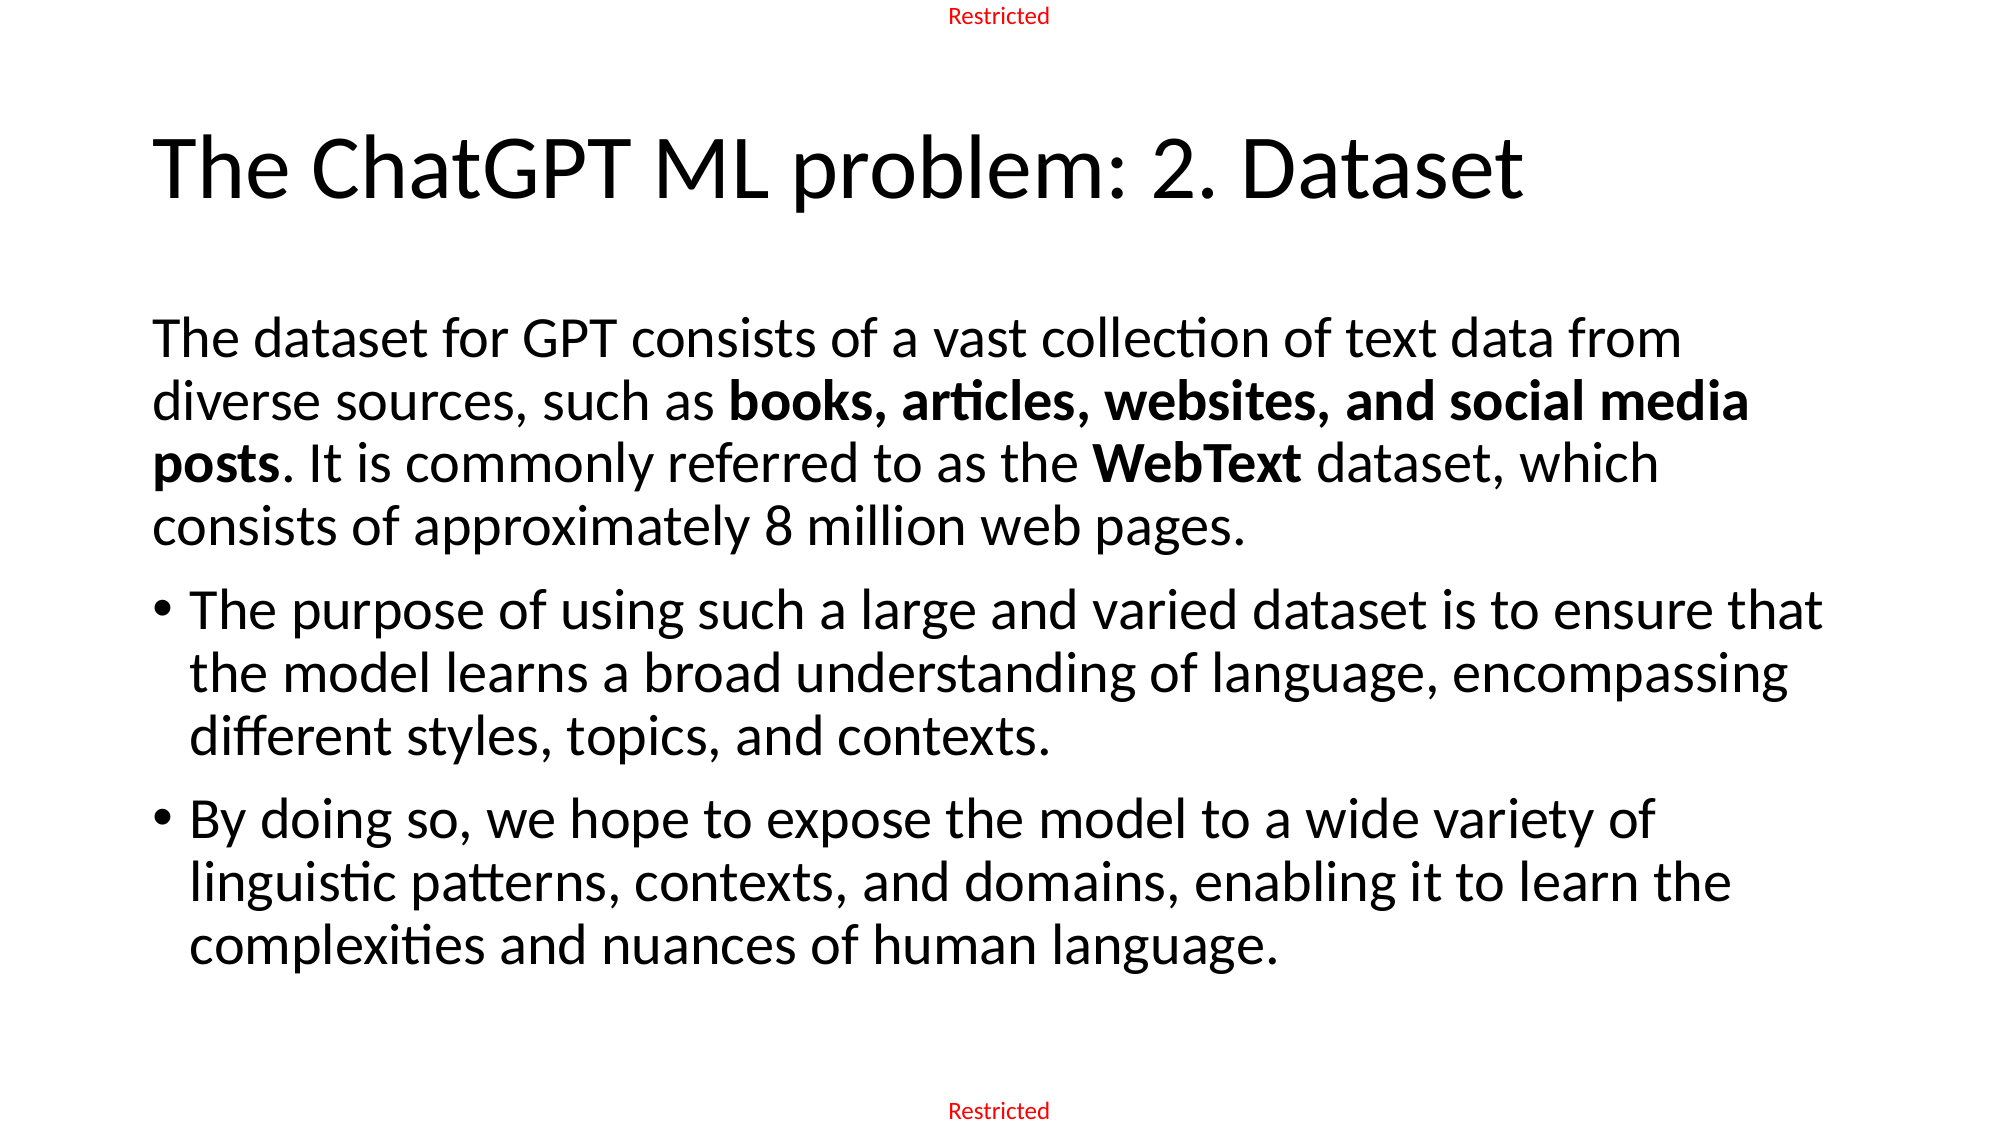

# The ChatGPT ML problem: 2. Dataset
The dataset for GPT consists of a vast collection of text data from diverse sources, such as books, articles, websites, and social media posts. It is commonly referred to as the WebText dataset, which consists of approximately 8 million web pages.
The purpose of using such a large and varied dataset is to ensure that the model learns a broad understanding of language, encompassing different styles, topics, and contexts.
By doing so, we hope to expose the model to a wide variety of linguistic patterns, contexts, and domains, enabling it to learn the complexities and nuances of human language.